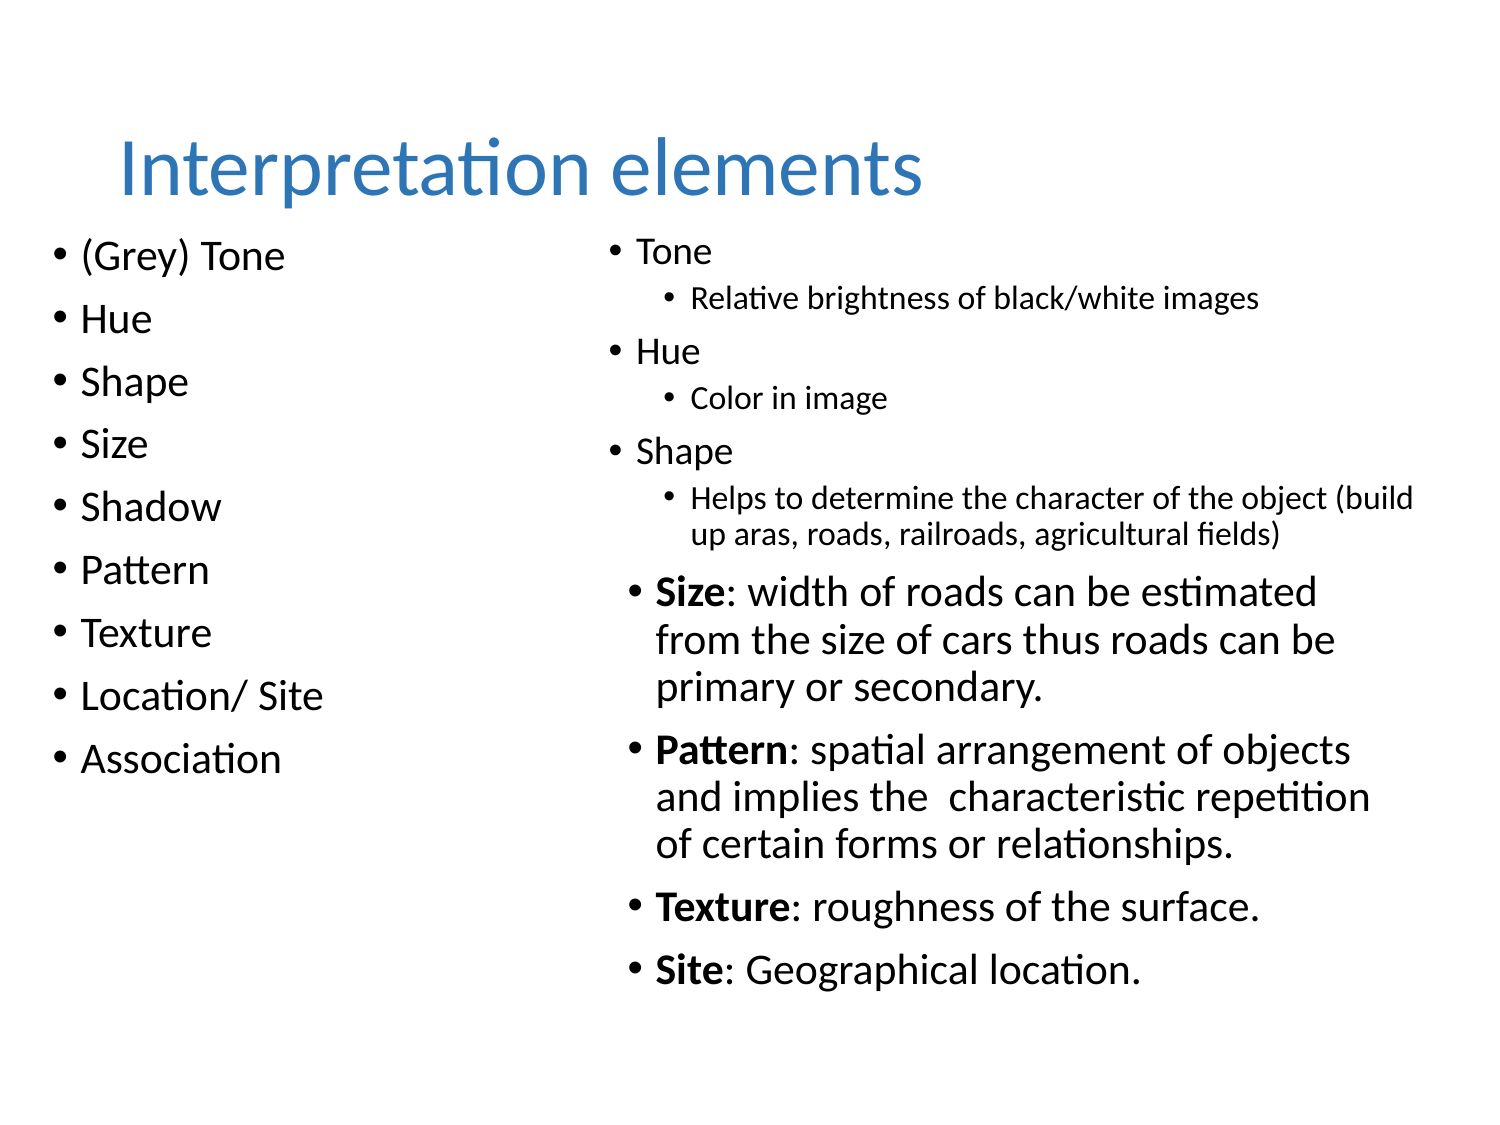

# Interpretation elements
Tone
Relative brightness of black/white images
Hue
Color in image
Shape
Helps to determine the character of the object (build up aras, roads, railroads, agricultural fields)
(Grey) Tone
Hue
Shape
Size
Shadow
Pattern
Texture
Location/ Site
Association
Size: width of roads can be estimated from the size of cars thus roads can be primary or secondary.
Pattern: spatial arrangement of objects and implies the  characteristic repetition of certain forms or relationships.
Texture: roughness of the surface.
Site: Geographical location.